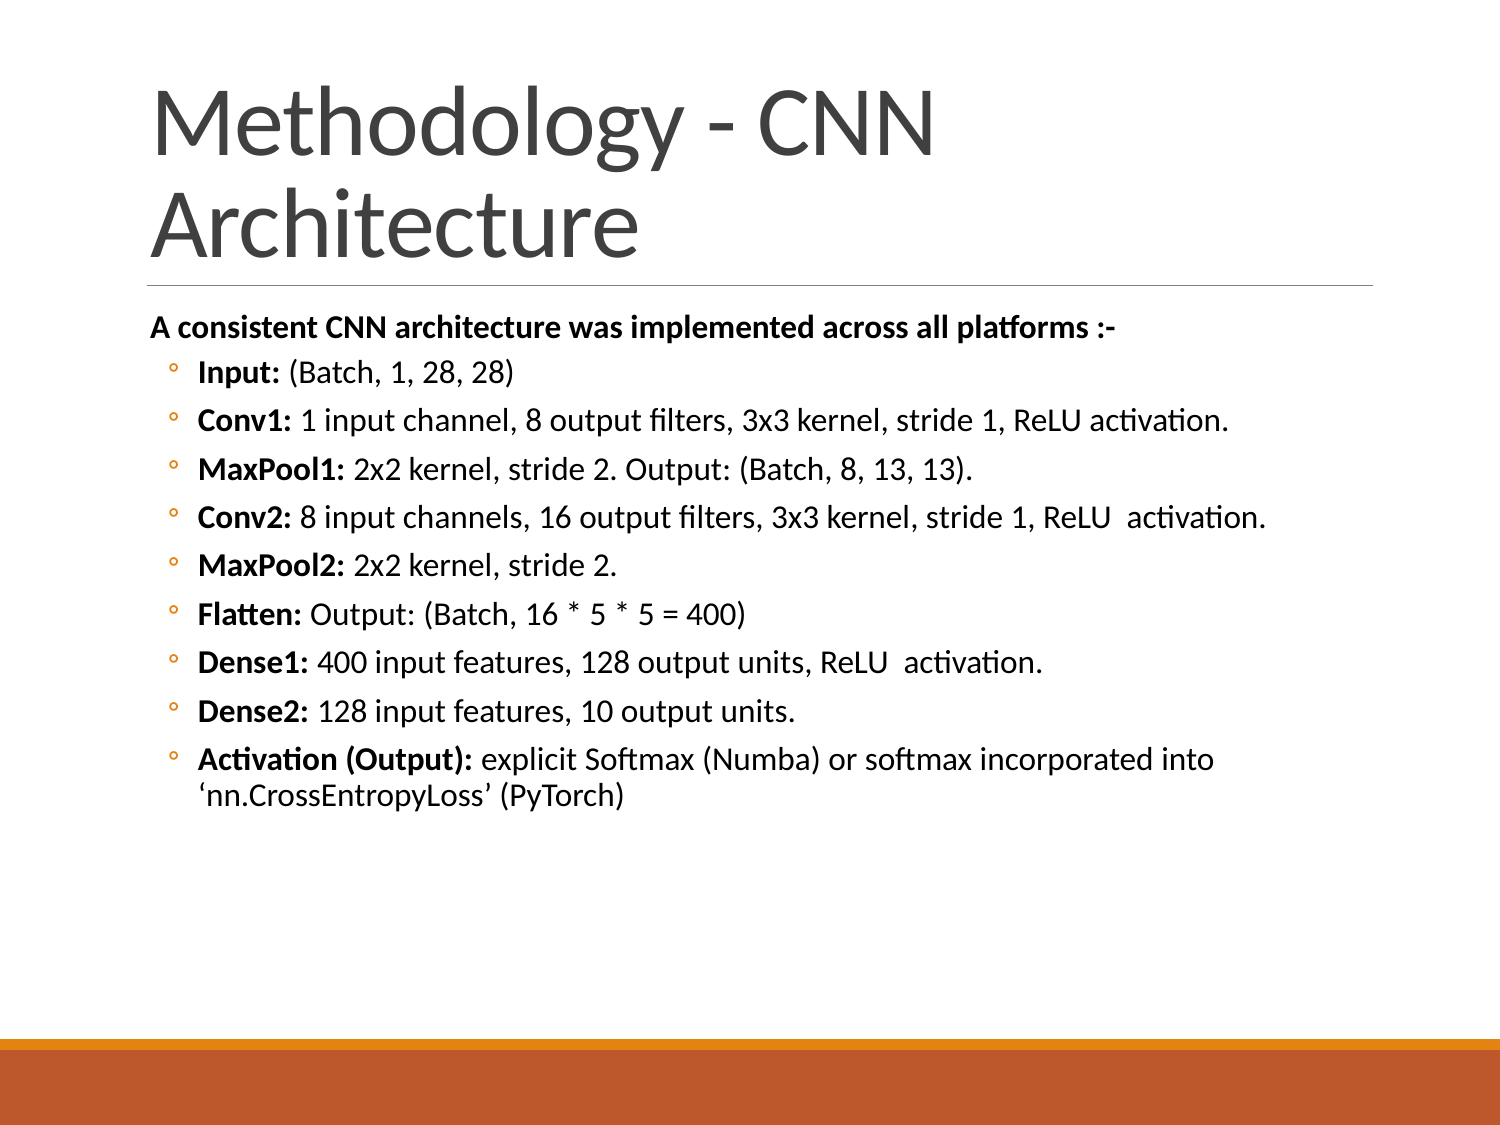

# Methodology - CNN Architecture
A consistent CNN architecture was implemented across all platforms :-
Input: (Batch, 1, 28, 28)
Conv1: 1 input channel, 8 output filters, 3x3 kernel, stride 1, ReLU activation.
MaxPool1: 2x2 kernel, stride 2. Output: (Batch, 8, 13, 13).
Conv2: 8 input channels, 16 output filters, 3x3 kernel, stride 1, ReLU  activation.
MaxPool2: 2x2 kernel, stride 2.
Flatten: Output: (Batch, 16 * 5 * 5 = 400)
Dense1: 400 input features, 128 output units, ReLU  activation.
Dense2: 128 input features, 10 output units.
Activation (Output): explicit Softmax (Numba) or softmax incorporated into ‘nn.CrossEntropyLoss’ (PyTorch)